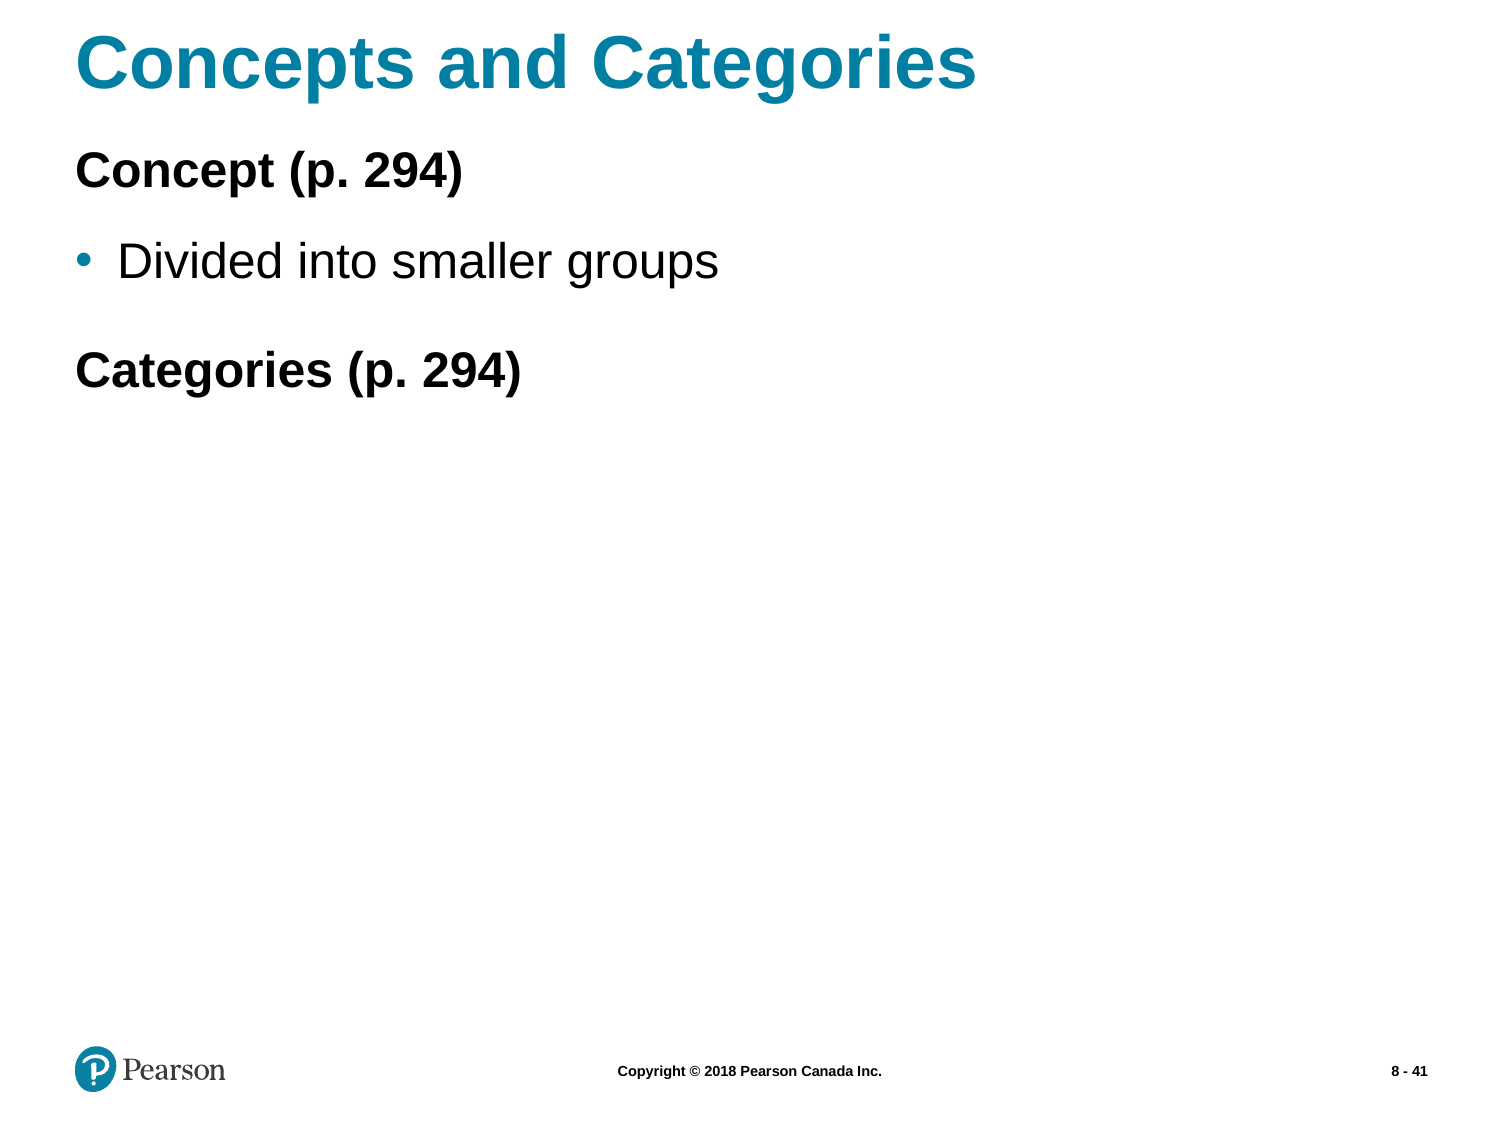

# Concepts and Categories
Concept (p. 294)
Divided into smaller groups
Categories (p. 294)